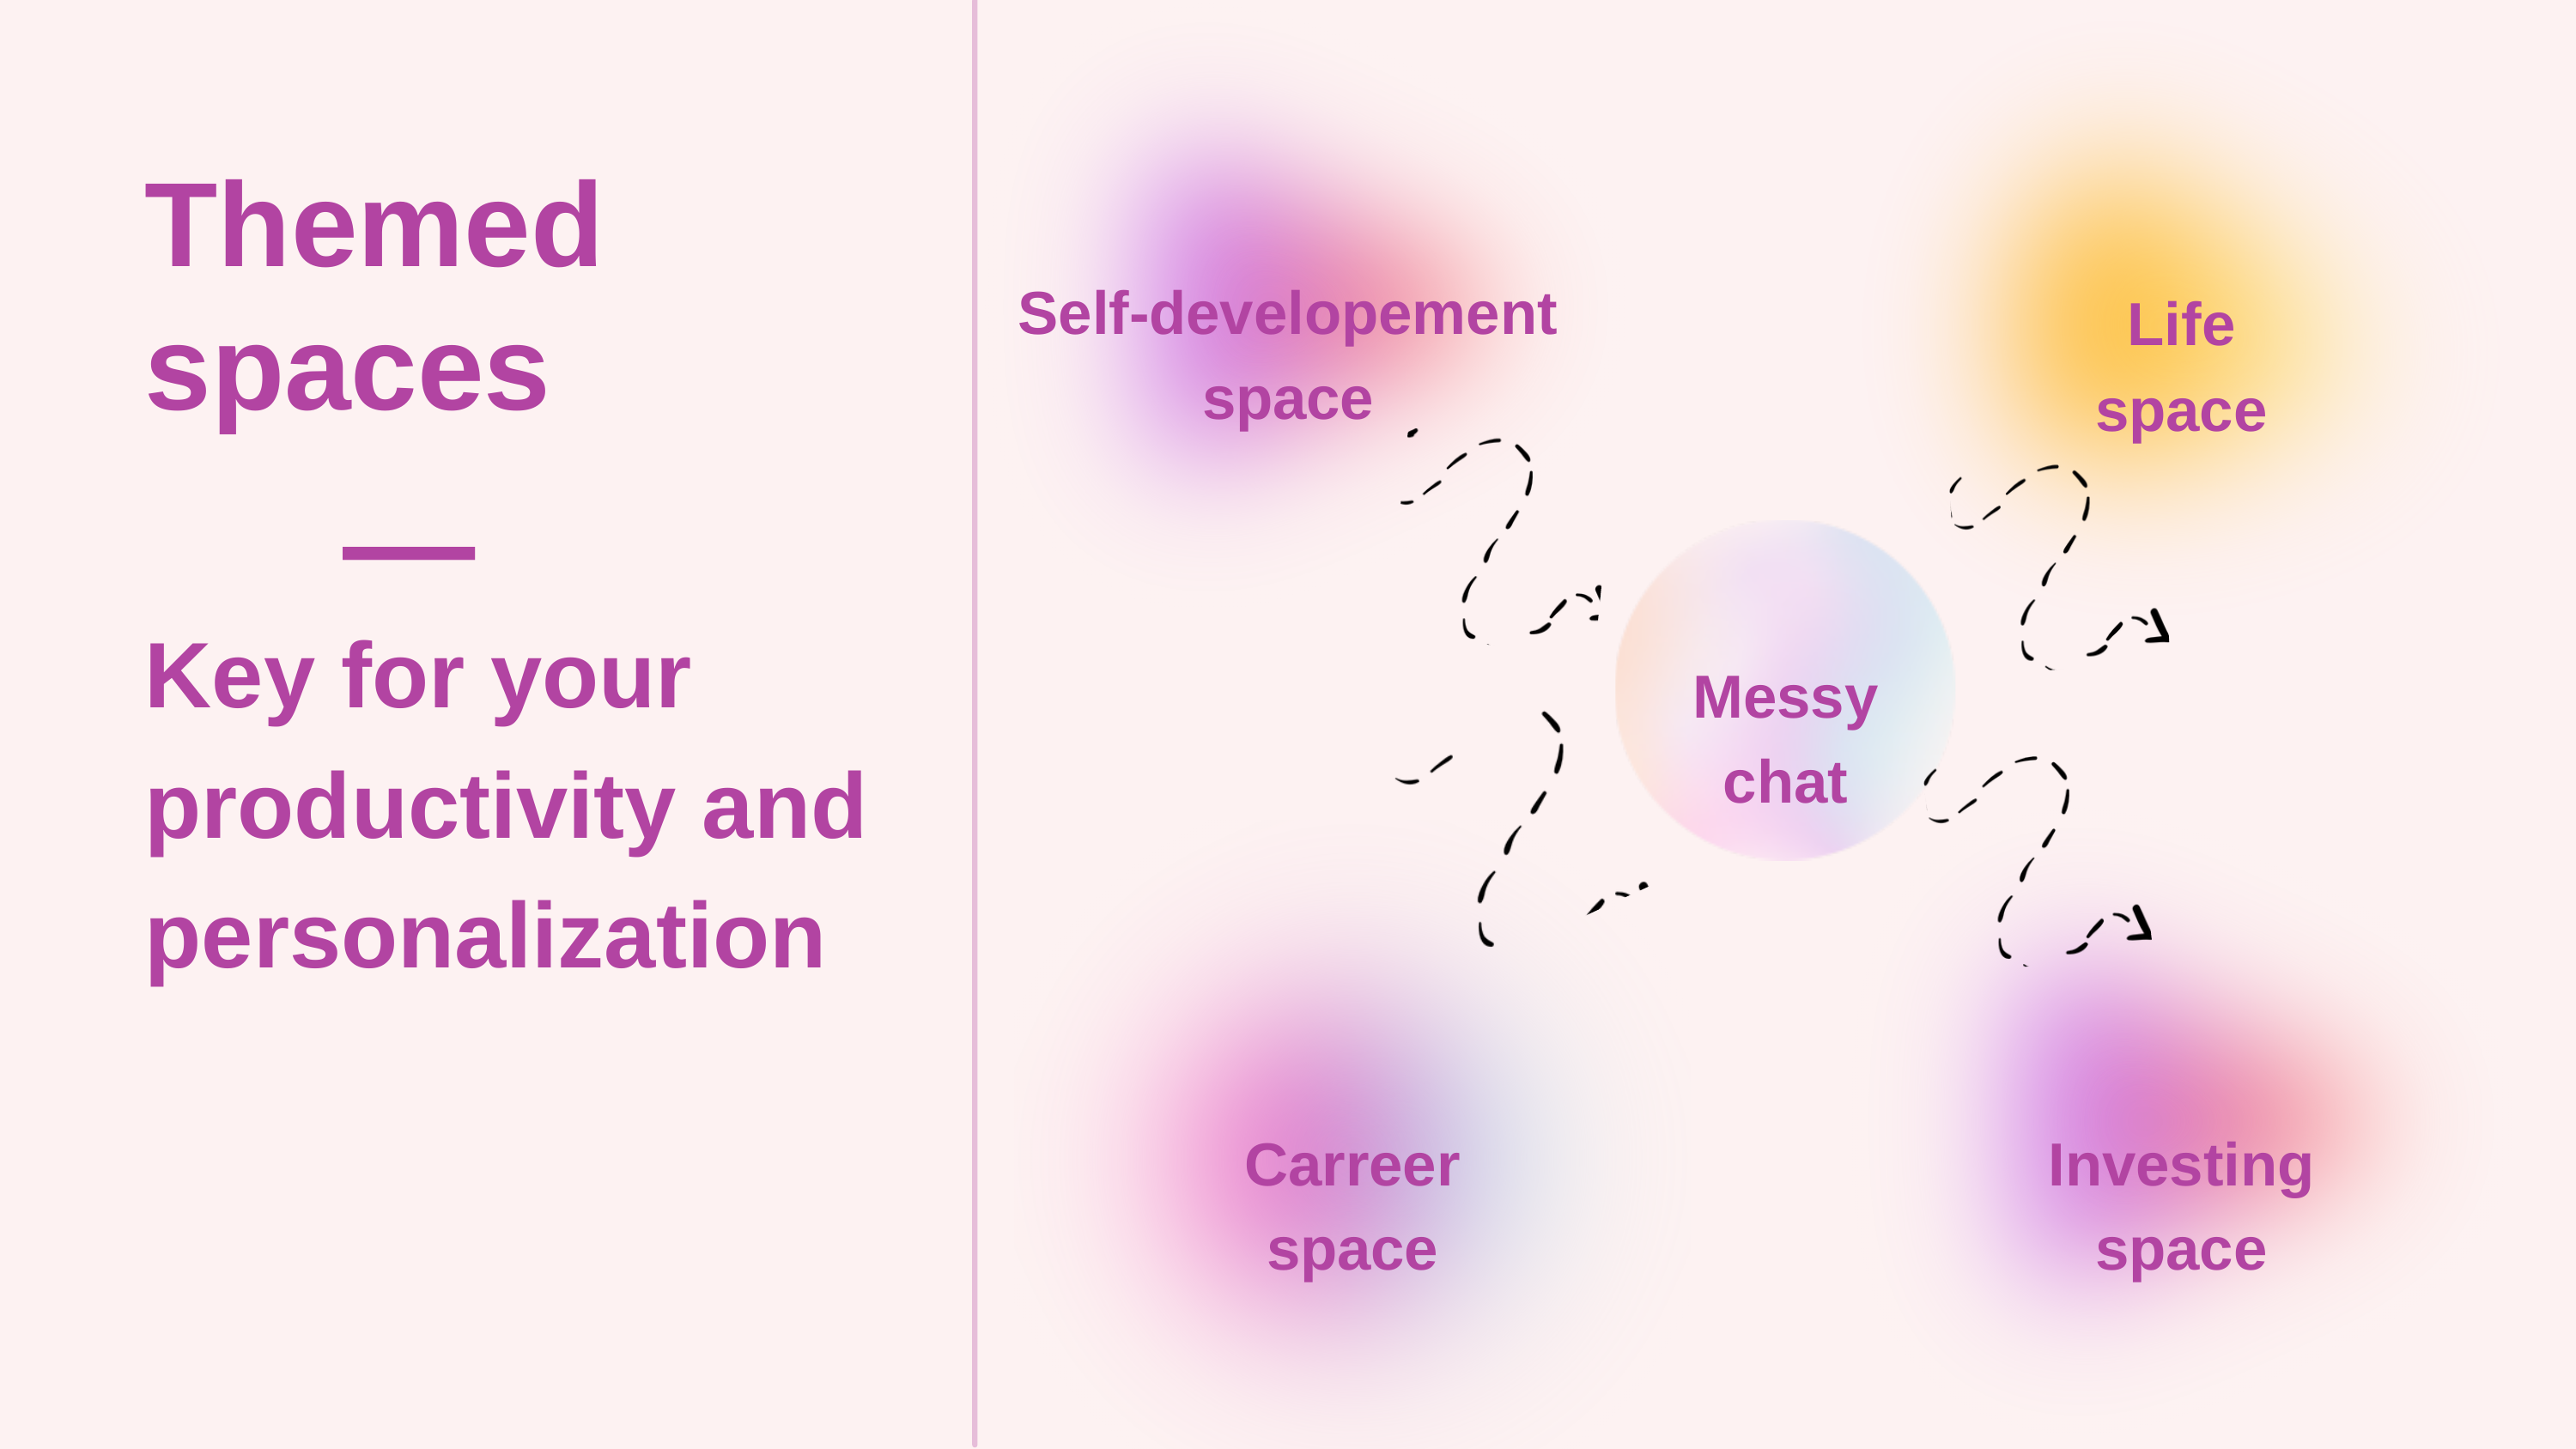

Themed spaces

Self-developement
space
Life space
—

Key for your productivity and personalization
Messy chat

Carreer space
Investing space